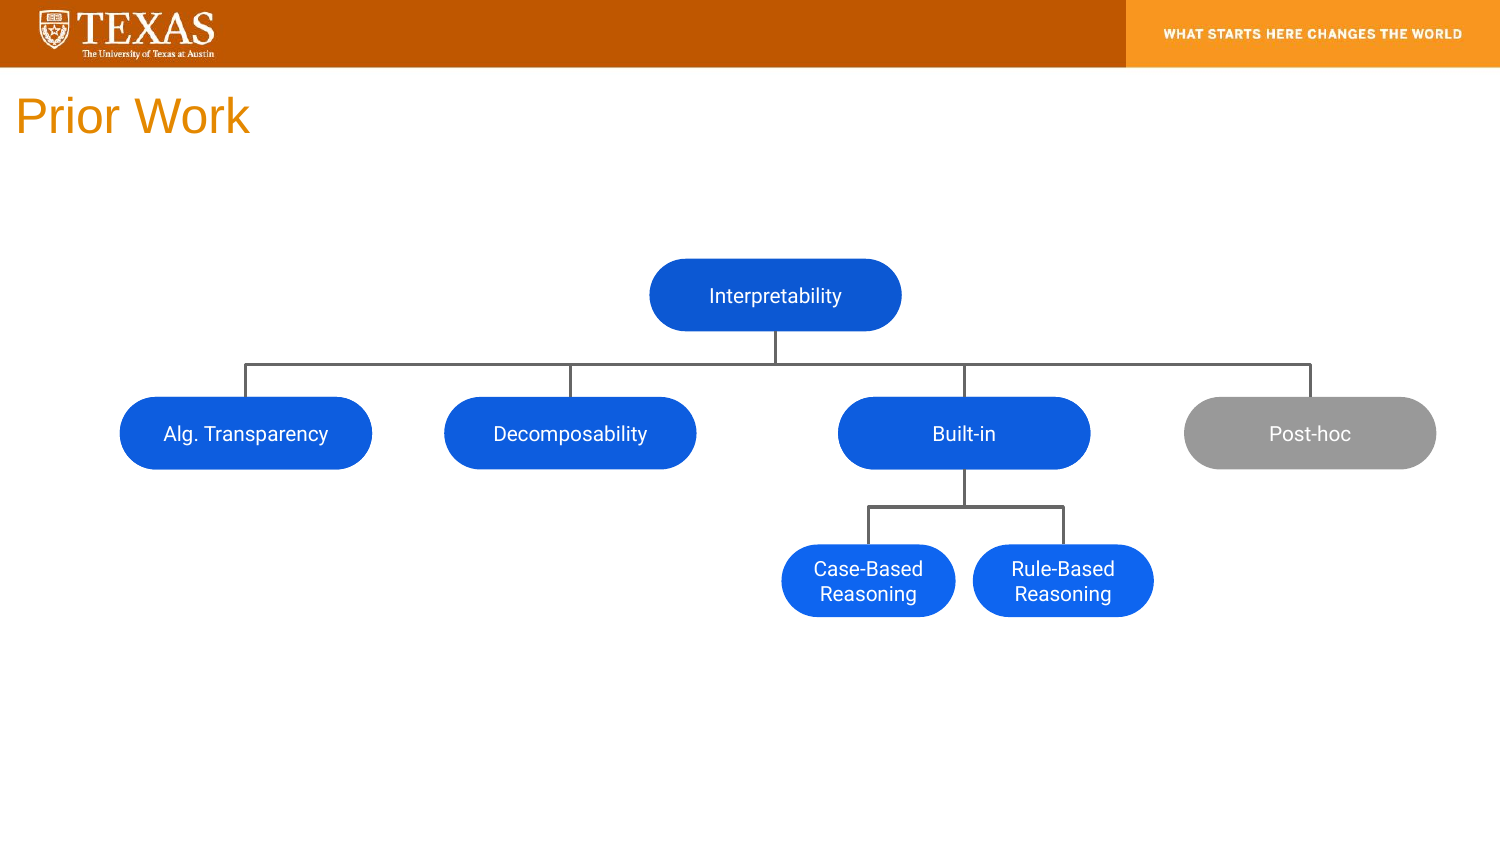

# Prior Work
Interpretability
Lorem Ipsum
Alg. Transparency
Decomposability
Lorem Ipsum
Built-in
Post-hoc
Case-Based Reasoning
Rule-Based Reasoning